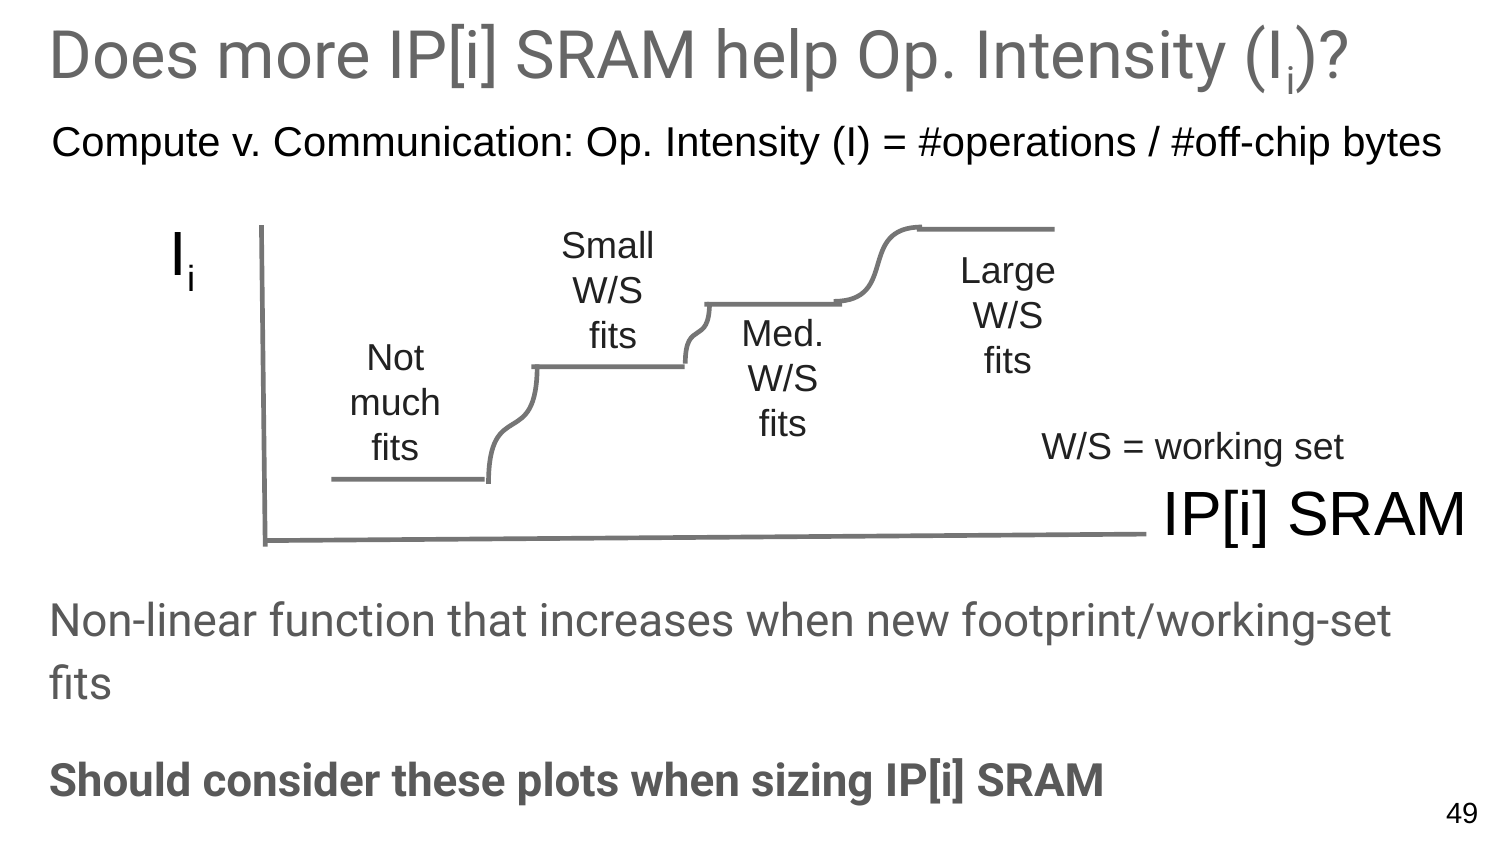

Does more IP[i] SRAM help Op. Intensity (Ii)?
Compute v. Communication: Op. Intensity (I) = #operations / #off-chip bytes
Ii
Small W/S
 fits
Large W/S fits
Med. W/S fits
Not much fits
W/S = working set
IP[i] SRAM
Non-linear function that increases when new footprint/working-set fits
Should consider these plots when sizing IP[i] SRAM
Later evaluation can use simulation performance on y-axis
49